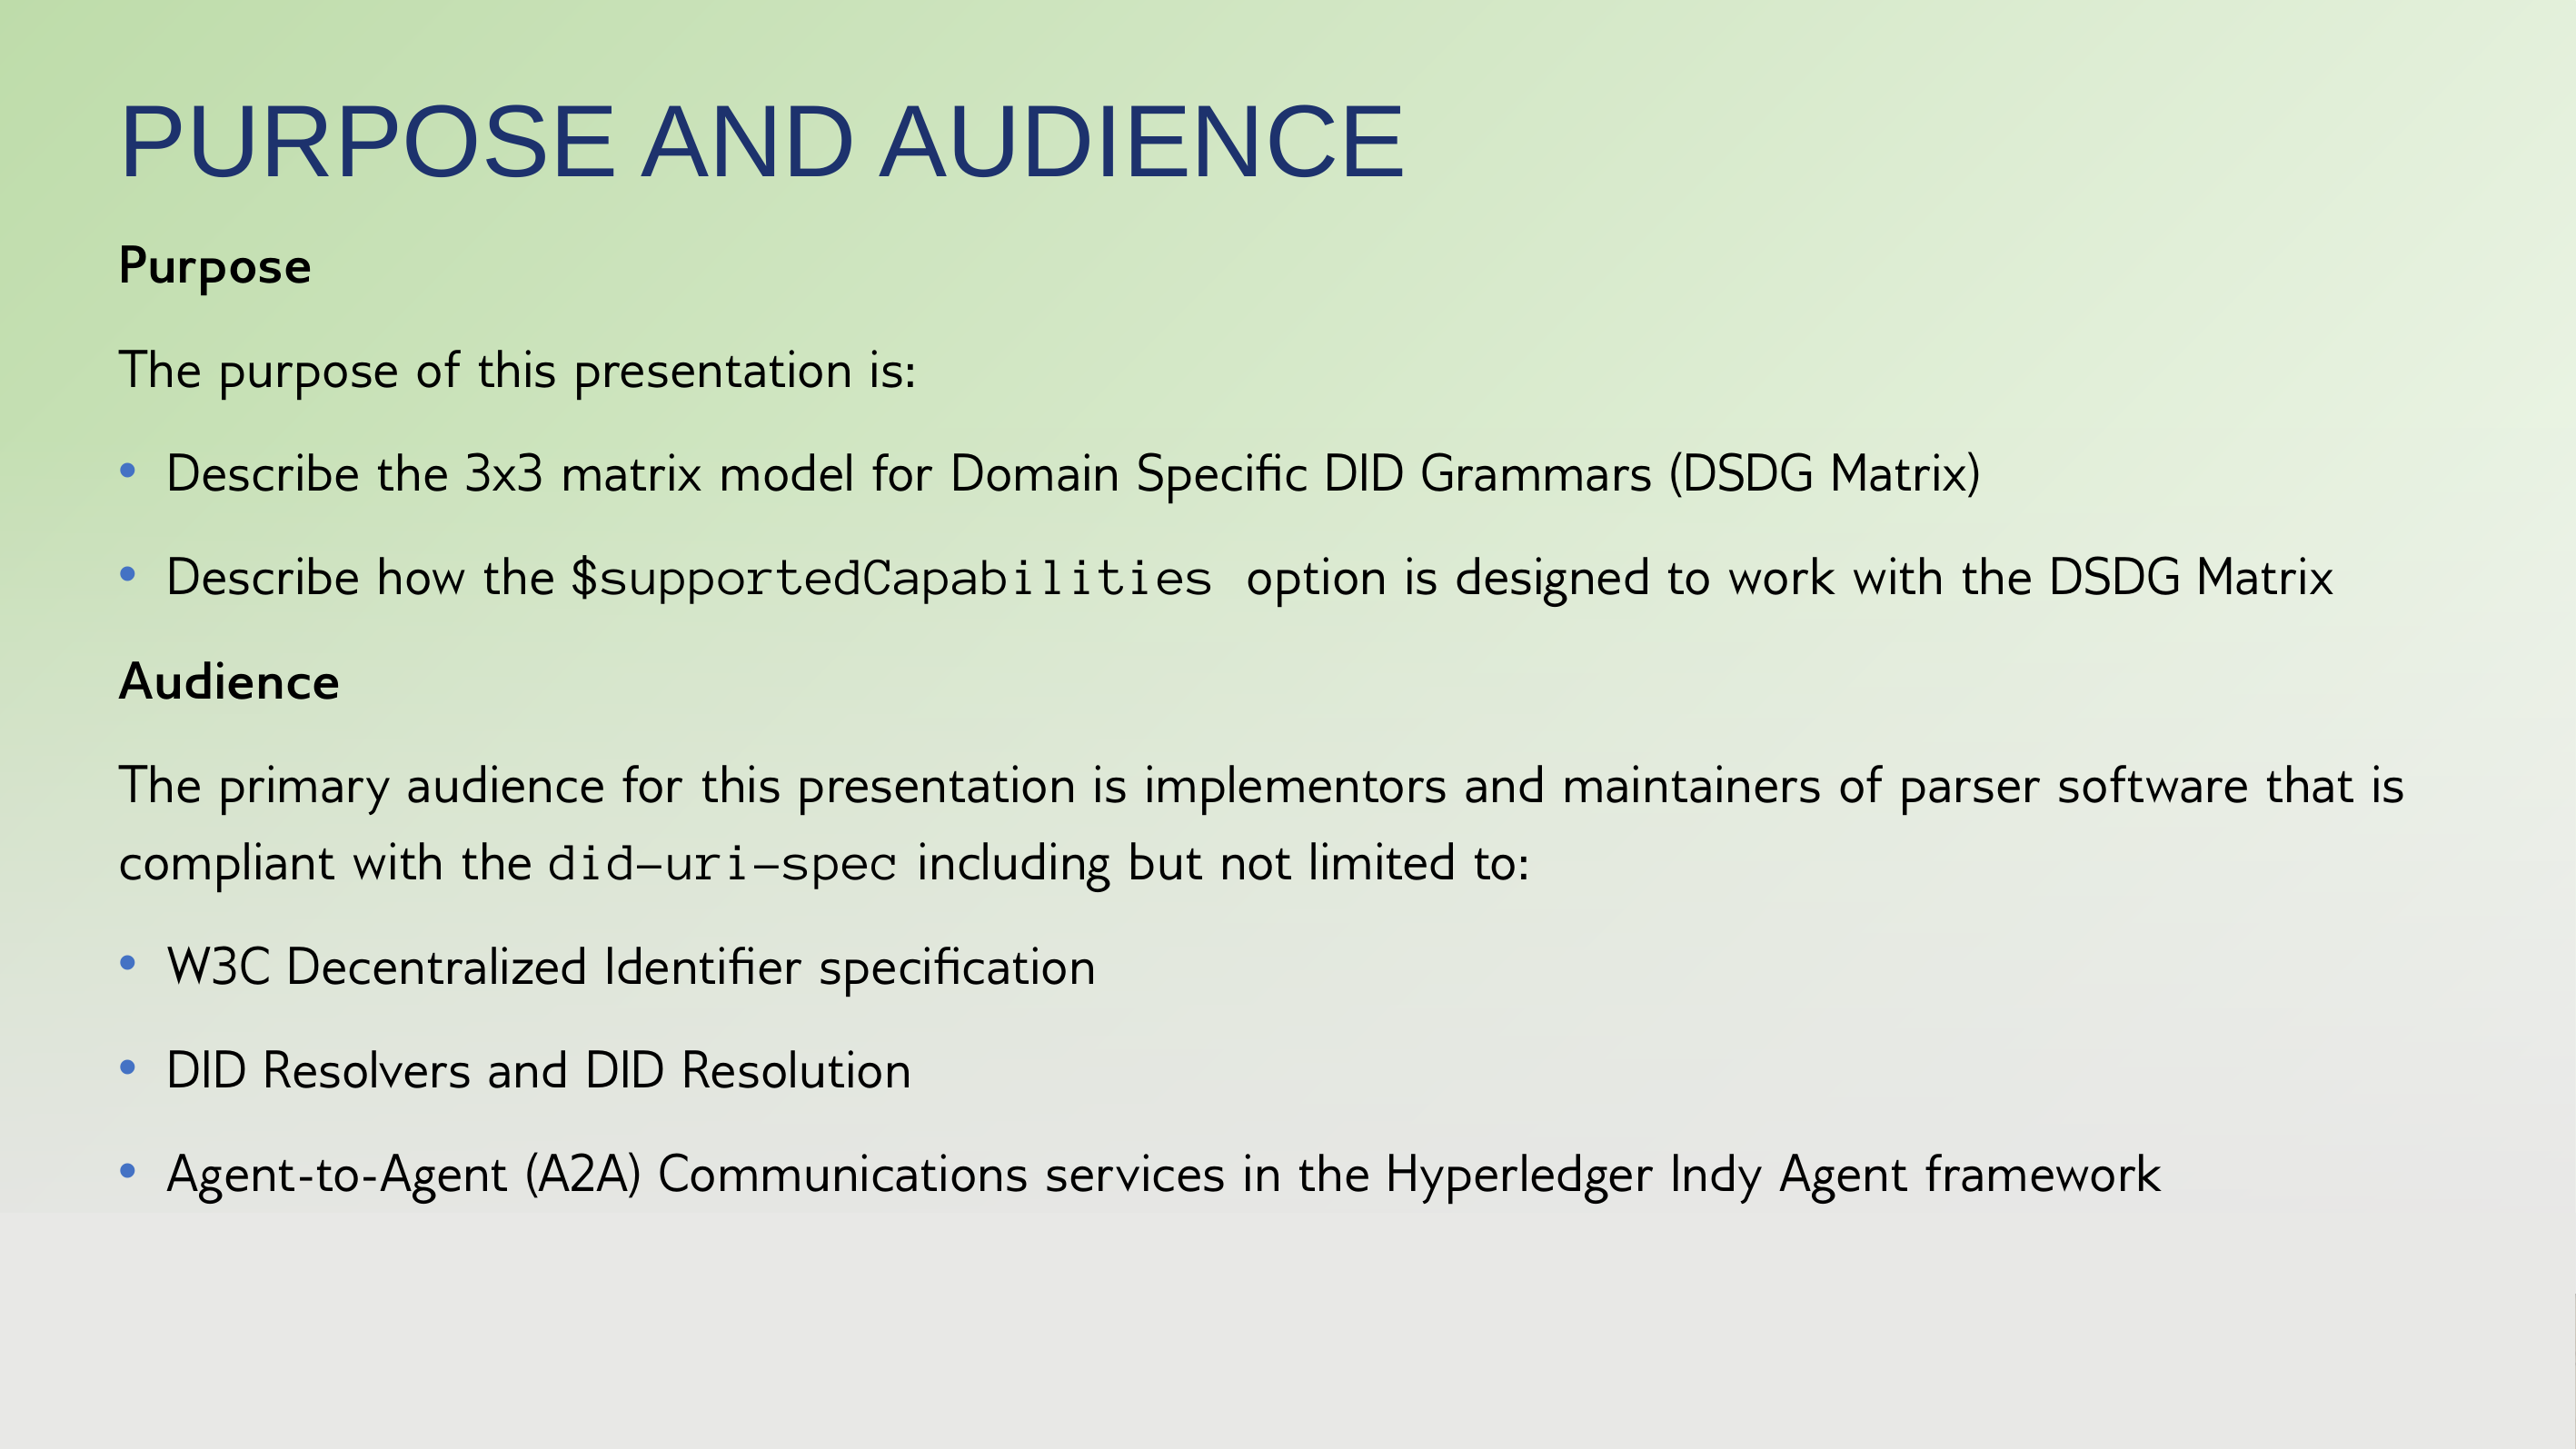

# Purpose and Audience
Purpose
The purpose of this presentation is:
Describe the 3x3 matrix model for Domain Specific DID Grammars (DSDG Matrix)
Describe how the $supportedCapabilities option is designed to work with the DSDG Matrix
Audience
The primary audience for this presentation is implementors and maintainers of parser software that is compliant with the did-uri-spec including but not limited to:
W3C Decentralized Identifier specification
DID Resolvers and DID Resolution
Agent-to-Agent (A2A) Communications services in the Hyperledger Indy Agent framework